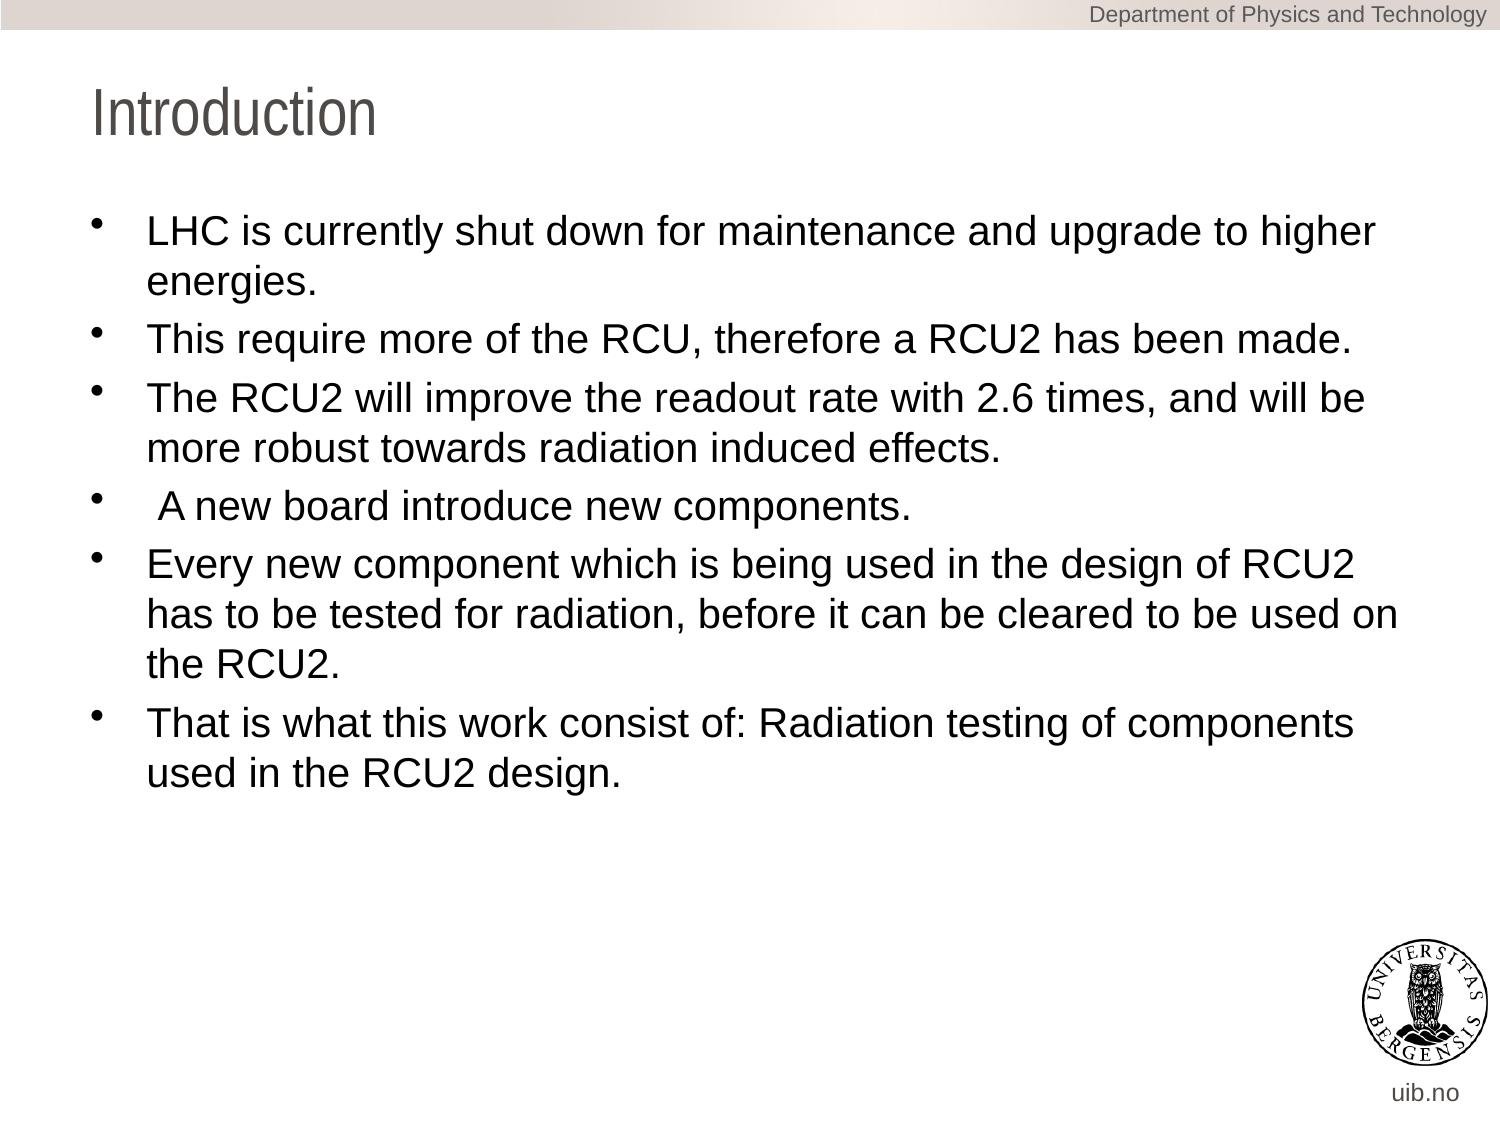

Department of Physics and Technology
# Introduction
LHC is currently shut down for maintenance and upgrade to higher energies.
This require more of the RCU, therefore a RCU2 has been made.
The RCU2 will improve the readout rate with 2.6 times, and will be more robust towards radiation induced effects.
 A new board introduce new components.
Every new component which is being used in the design of RCU2 has to be tested for radiation, before it can be cleared to be used on the RCU2.
That is what this work consist of: Radiation testing of components used in the RCU2 design.